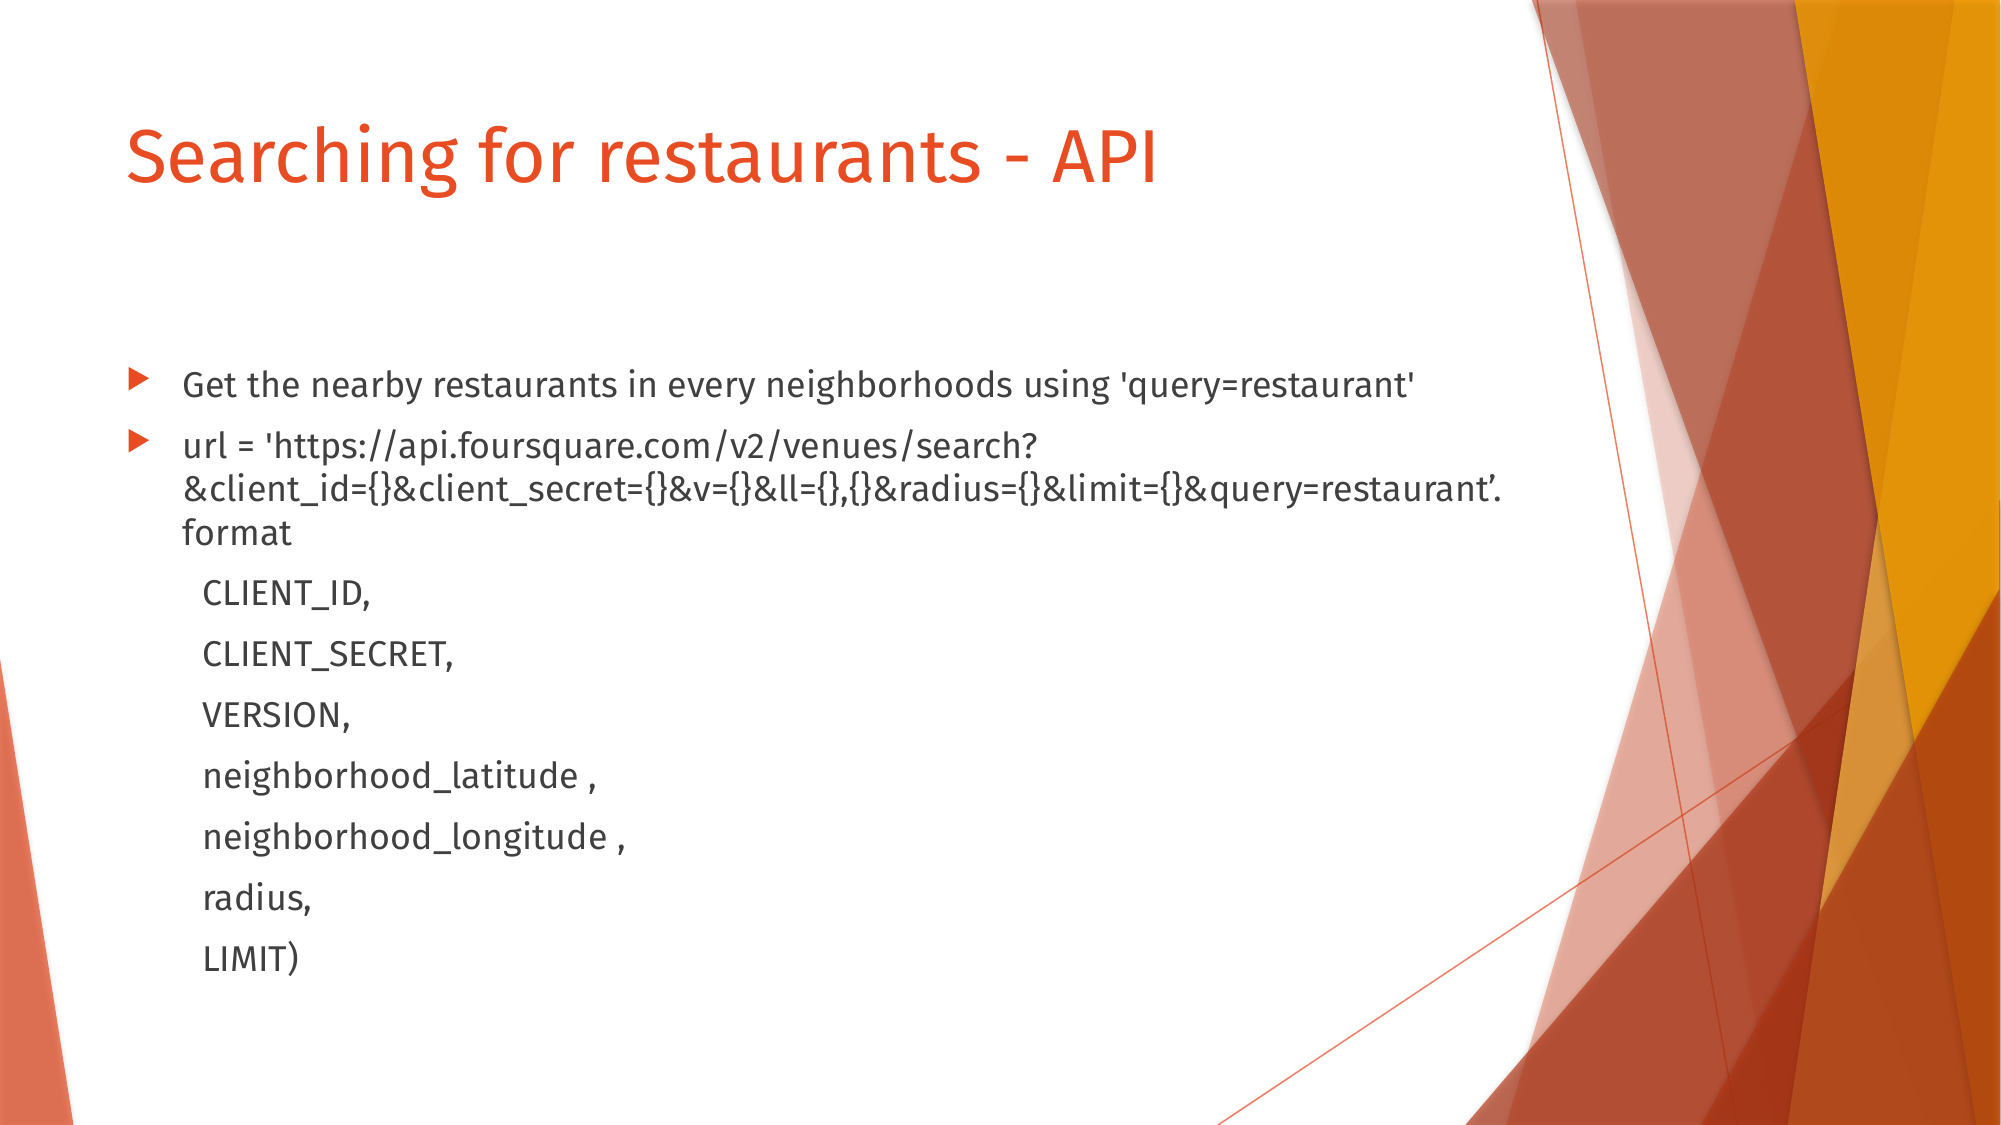

# Searching for restaurants - API
Get the nearby restaurants in every neighborhoods using 'query=restaurant'
url = 'https://api.foursquare.com/v2/venues/search?&client_id={}&client_secret={}&v={}&ll={},{}&radius={}&limit={}&query=restaurant’. format
        CLIENT_ID,
        CLIENT_SECRET,
        VERSION,
        neighborhood_latitude ,
        neighborhood_longitude ,
        radius,
        LIMIT)